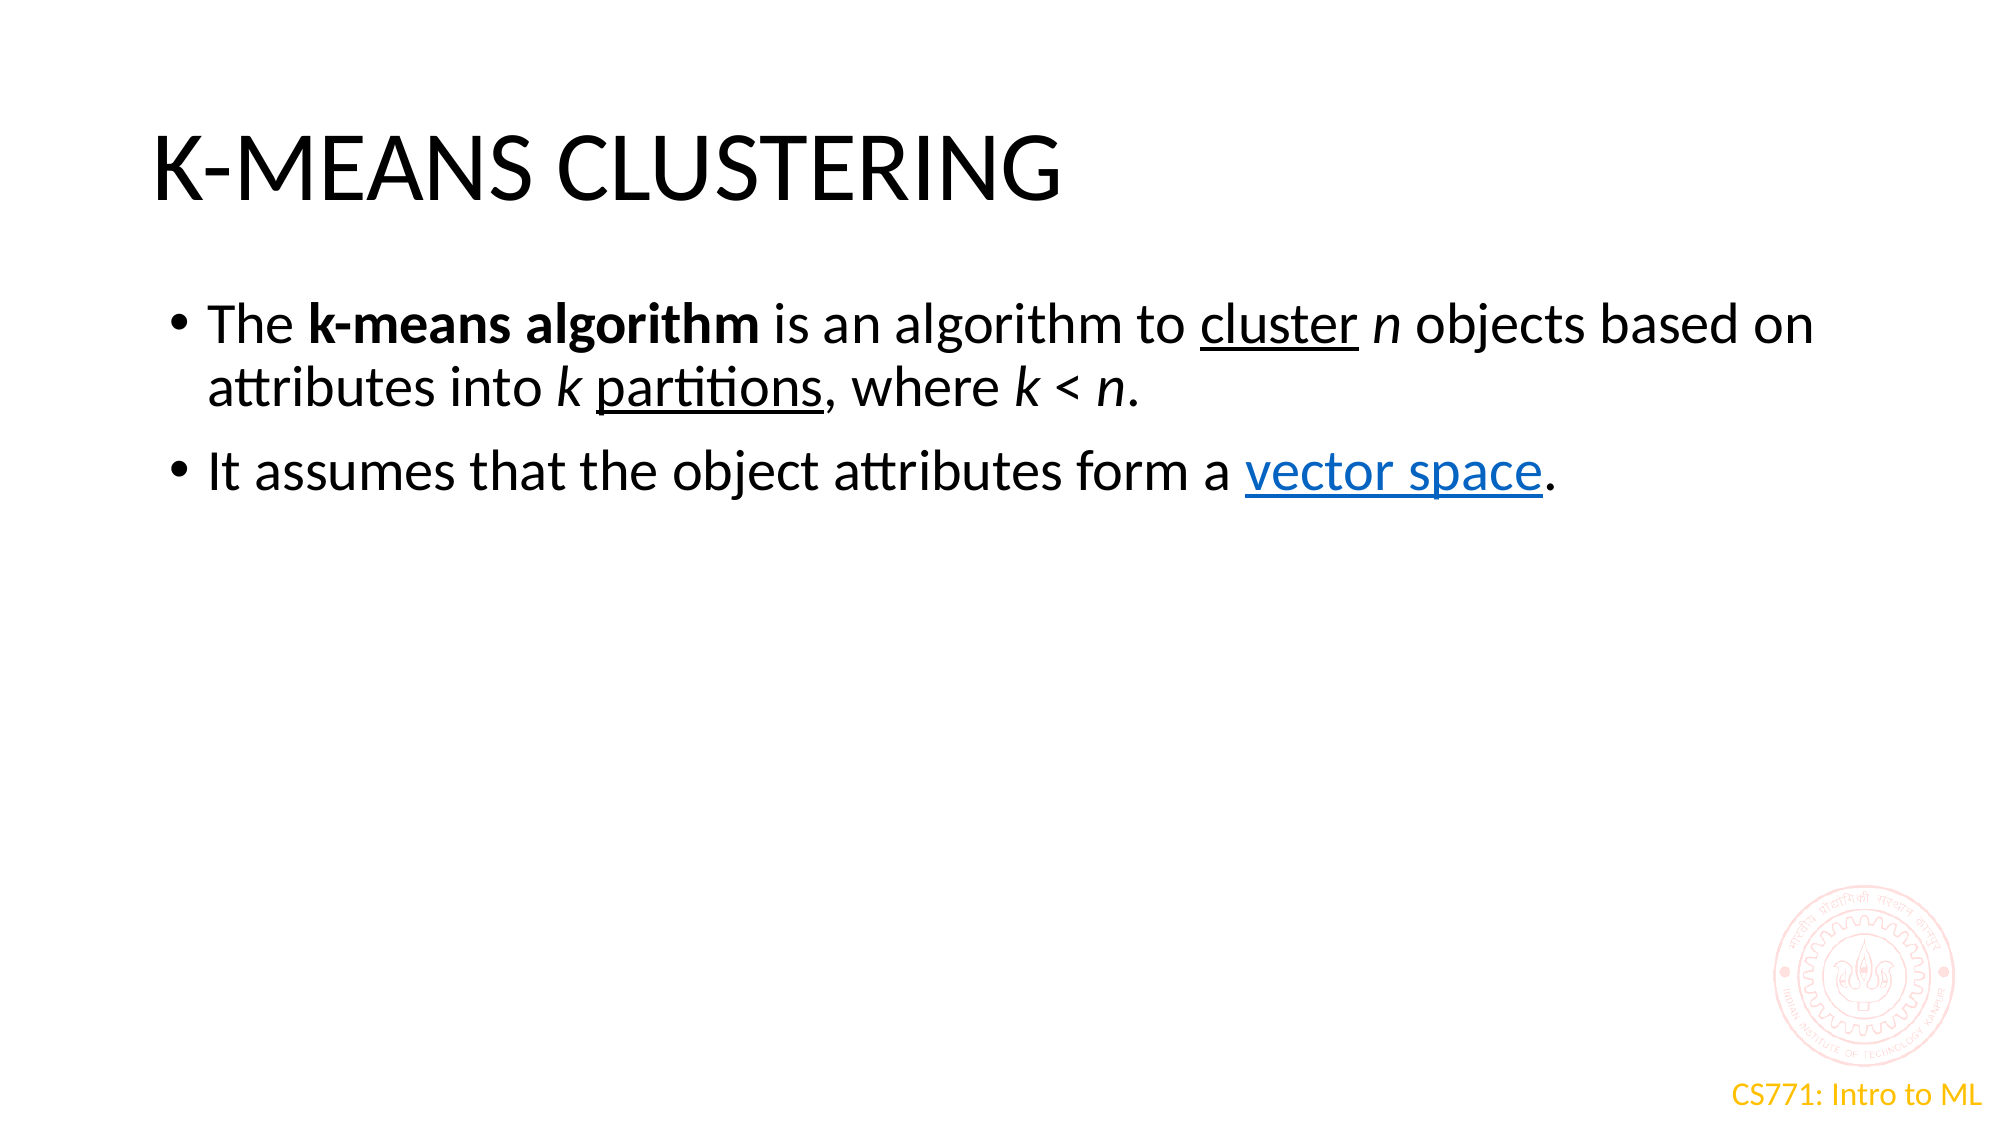

# K-MEANS CLUSTERING
The k-means algorithm is an algorithm to cluster n objects based on attributes into k partitions, where k < n.
It assumes that the object attributes form a vector space.